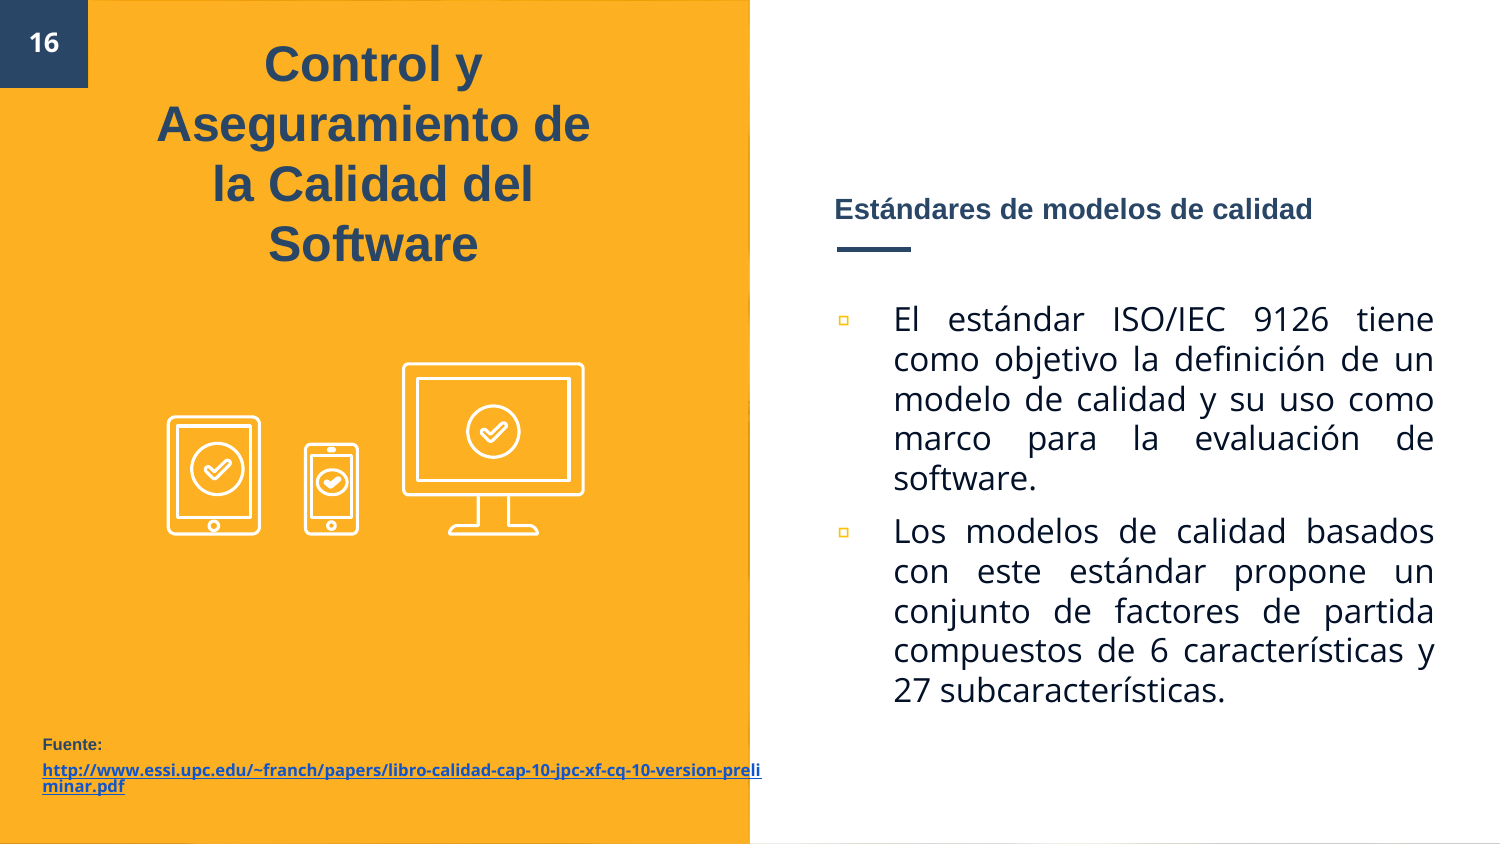

16

Control y Aseguramiento de la Calidad del Software

# Estándares de modelos de calidad
El estándar ISO/IEC 9126 tiene como objetivo la definición de un modelo de calidad y su uso como marco para la evaluación de software.
Los modelos de calidad basados con este estándar propone un conjunto de factores de partida compuestos de 6 características y 27 subcaracterísticas.

Fuente:
http://www.essi.upc.edu/~franch/papers/libro-calidad-cap-10-jpc-xf-cq-10-version-preliminar.pdf